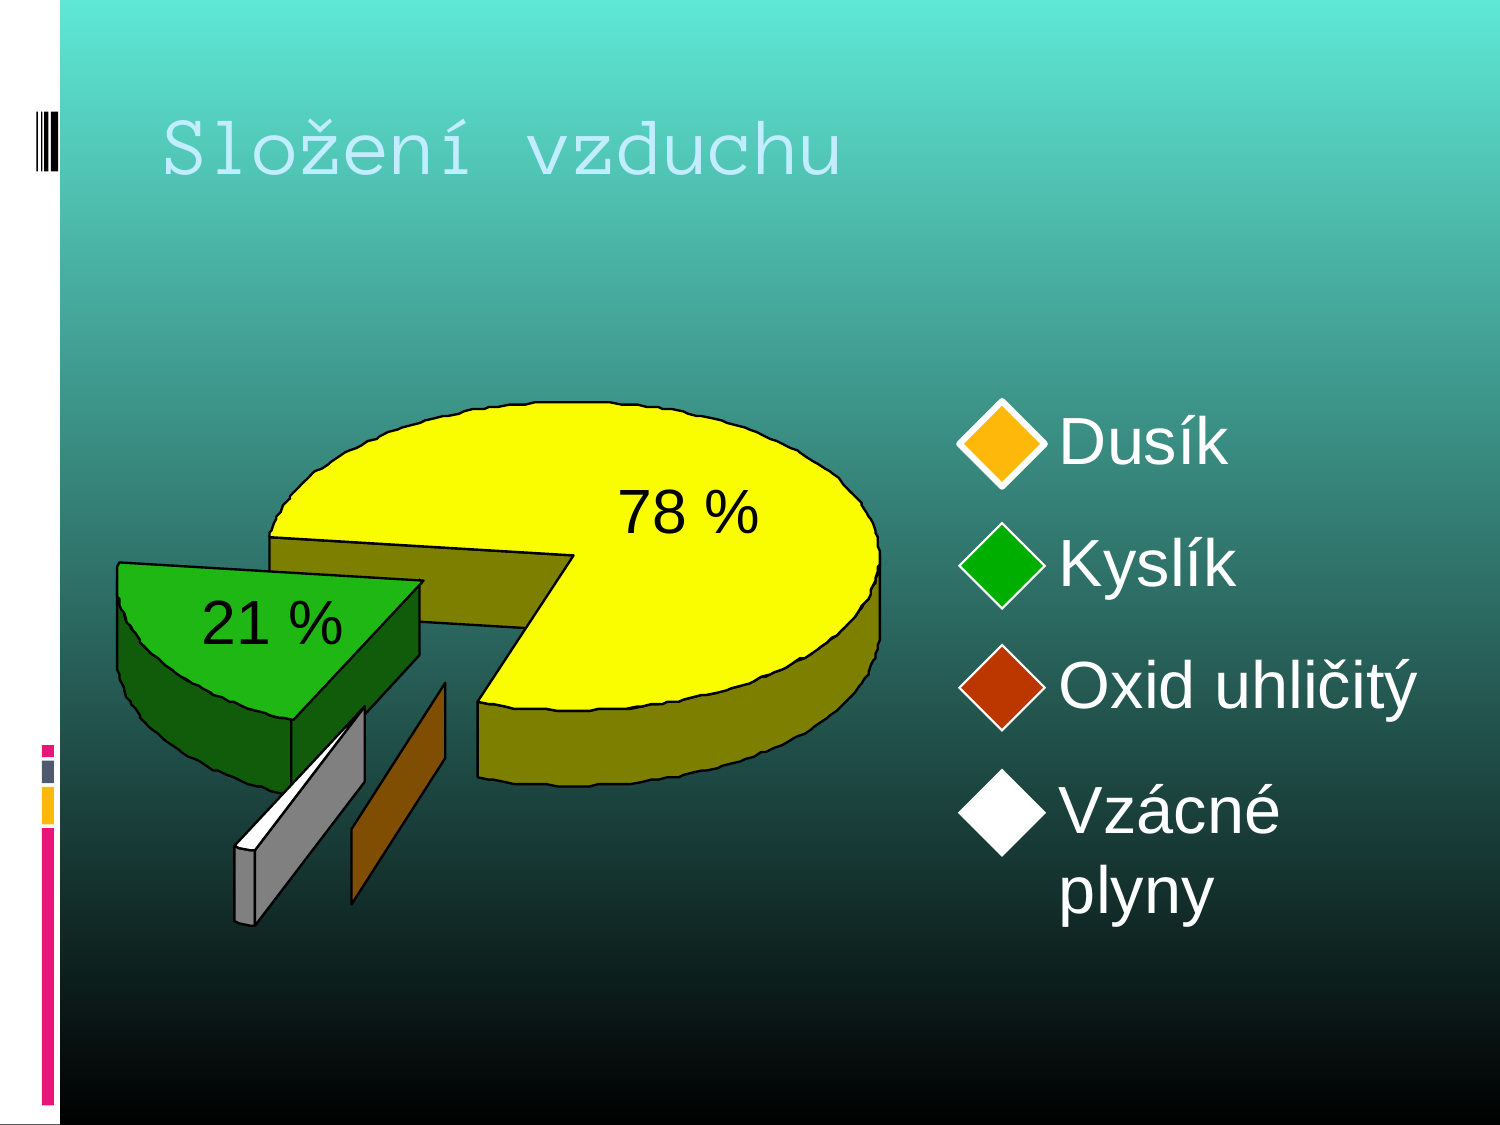

# Složení vzduchu
Dusík

78 %
Kyslík

21 %
Oxid uhličitý

Vzácné plyny